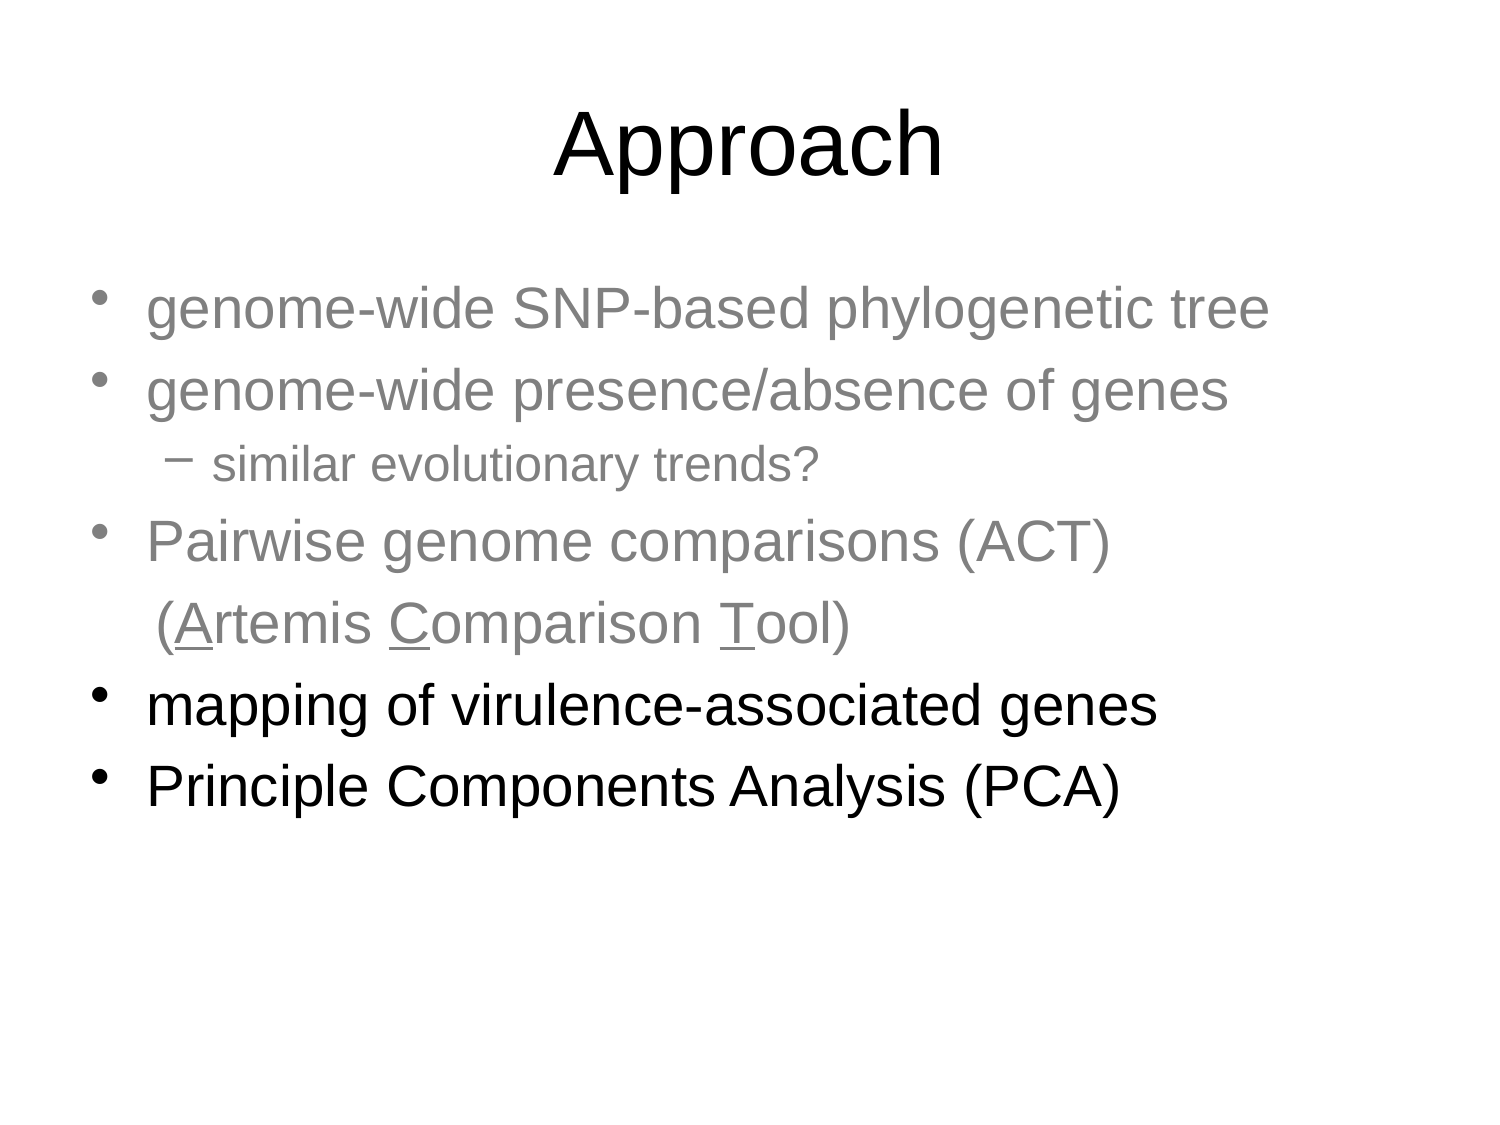

Approach
genome-wide SNP-based phylogenetic tree
genome-wide presence/absence of genes
similar evolutionary trends?
Pairwise genome comparisons (ACT)
    (Artemis Comparison Tool)
mapping of virulence-associated genes
Principle Components Analysis (PCA)